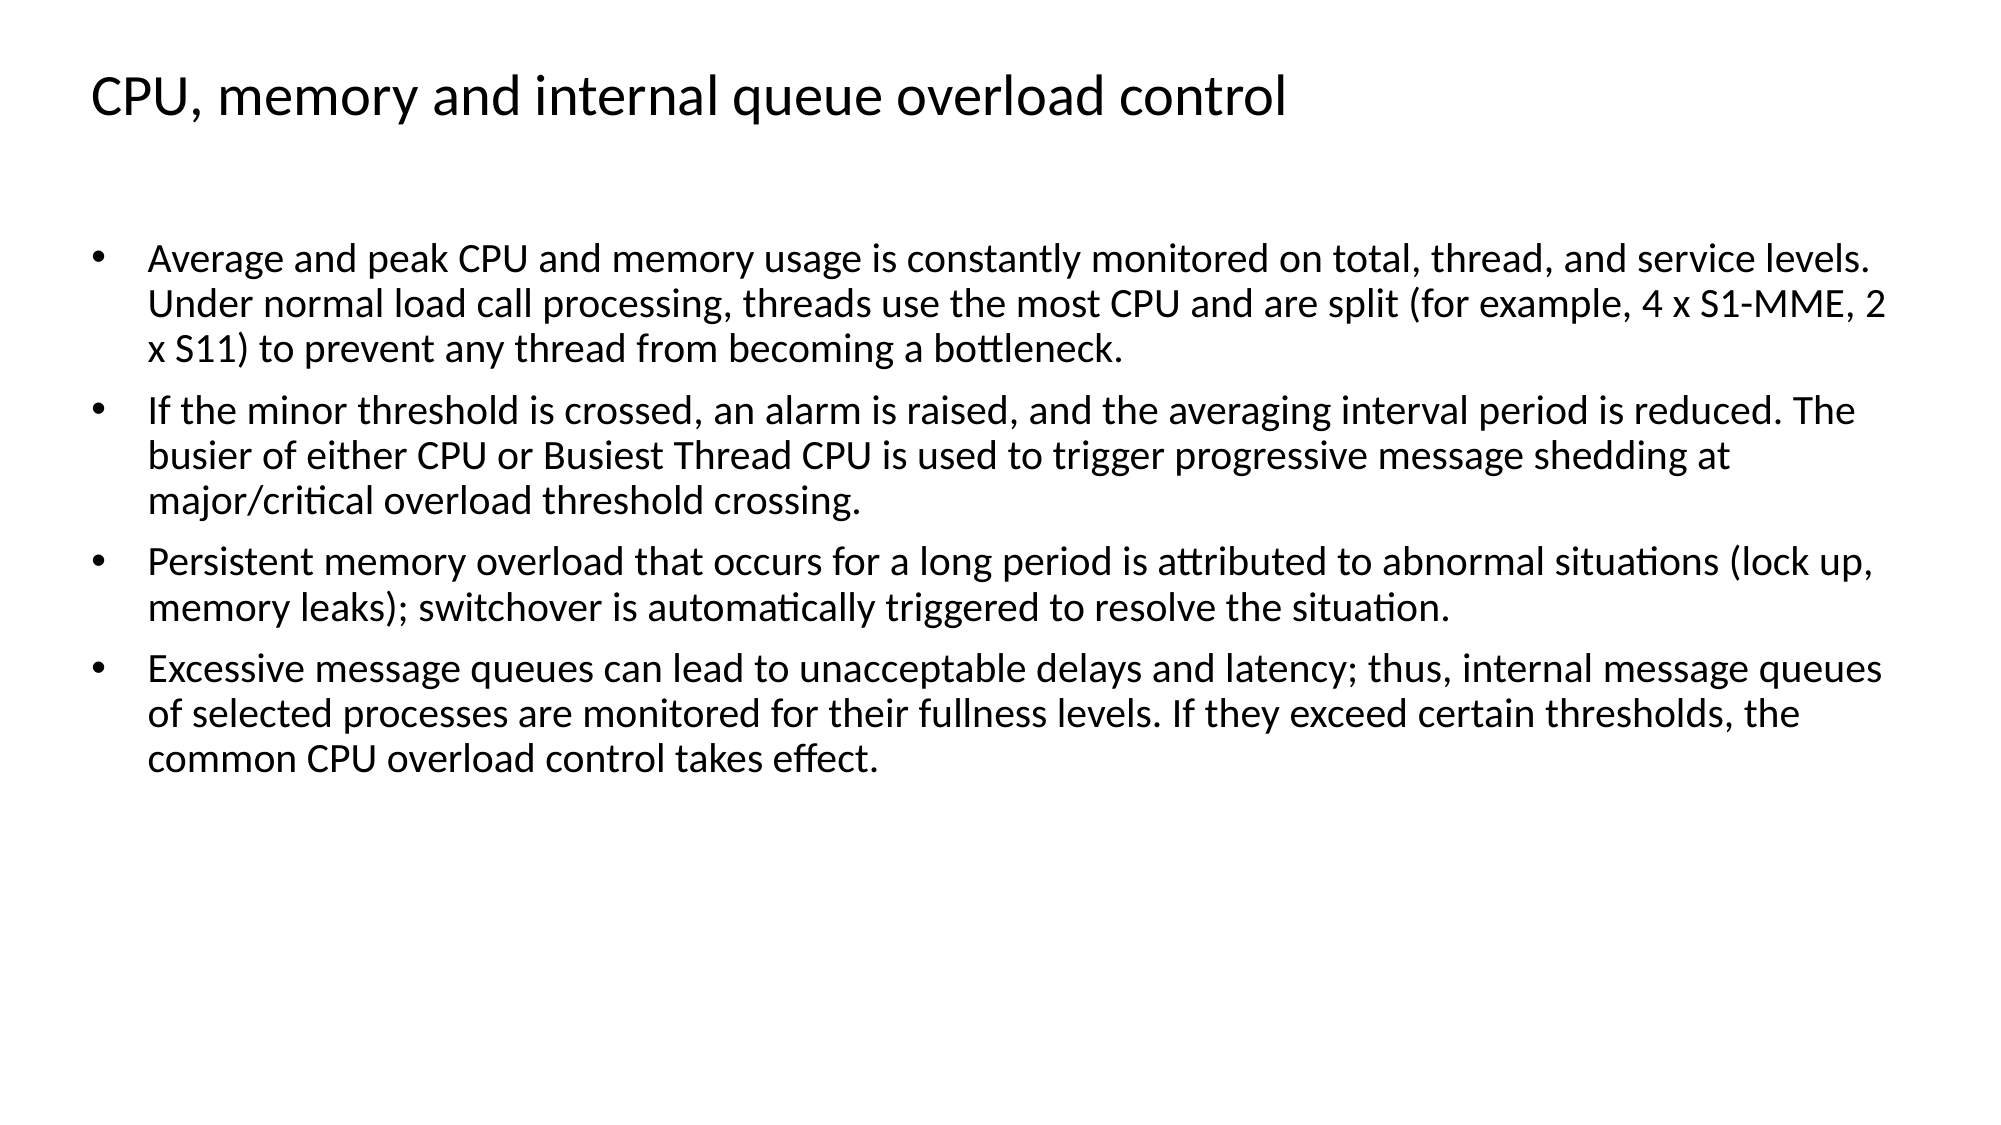

# CPU, memory and internal queue overload control

Average and peak CPU and memory usage is constantly monitored on total, thread, and service levels. Under normal load call processing, threads use the most CPU and are split (for example, 4 x S1-MME, 2 x S11) to prevent any thread from becoming a bottleneck.
If the minor threshold is crossed, an alarm is raised, and the averaging interval period is reduced. The busier of either CPU or Busiest Thread CPU is used to trigger progressive message shedding at major/critical overload threshold crossing.
Persistent memory overload that occurs for a long period is attributed to abnormal situations (lock up, memory leaks); switchover is automatically triggered to resolve the situation.
Excessive message queues can lead to unacceptable delays and latency; thus, internal message queues of selected processes are monitored for their fullness levels. If they exceed certain thresholds, the common CPU overload control takes effect.